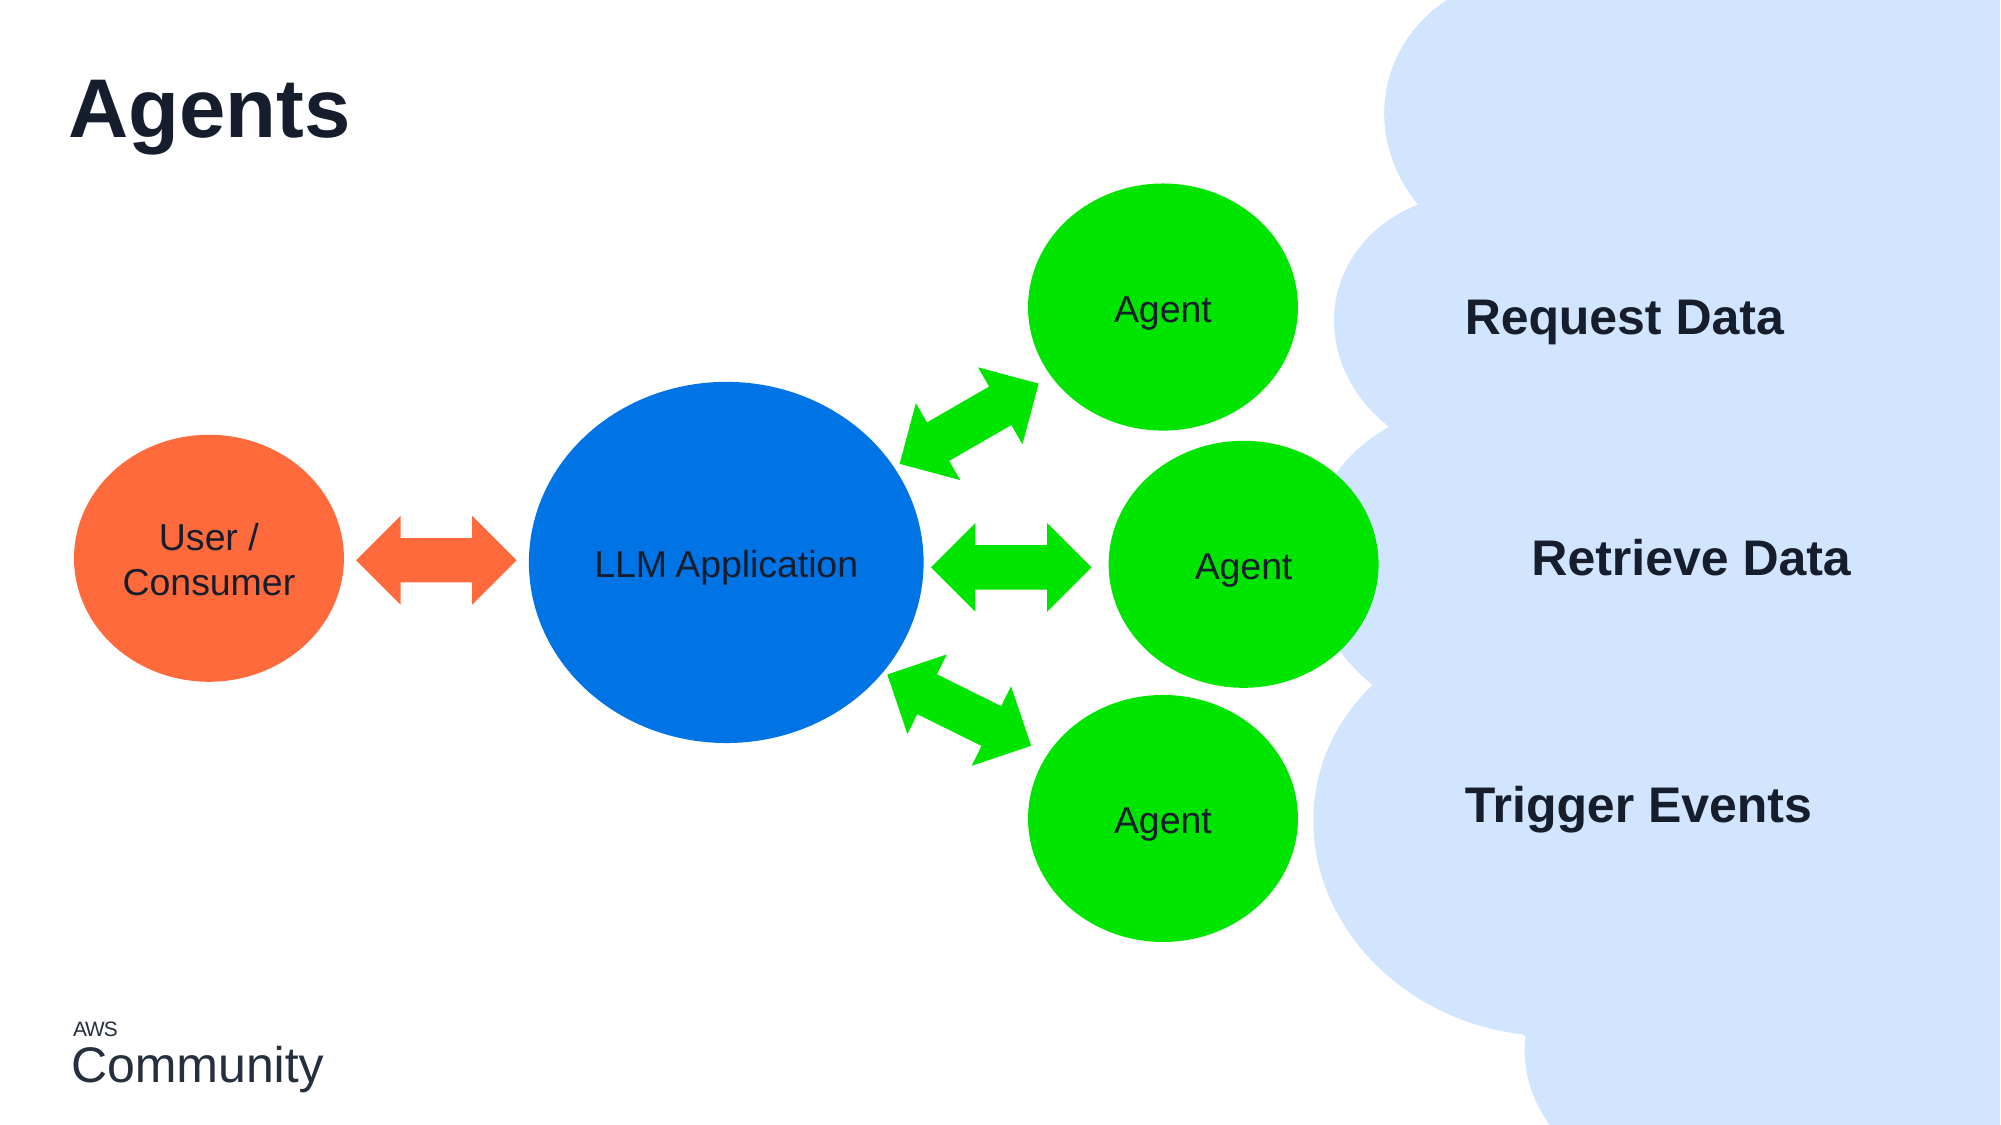

Request Data
Retrieve Data
Trigger Events
# Agents
Agent

Agent

Agent
LLM Application
User /
Consumer

19